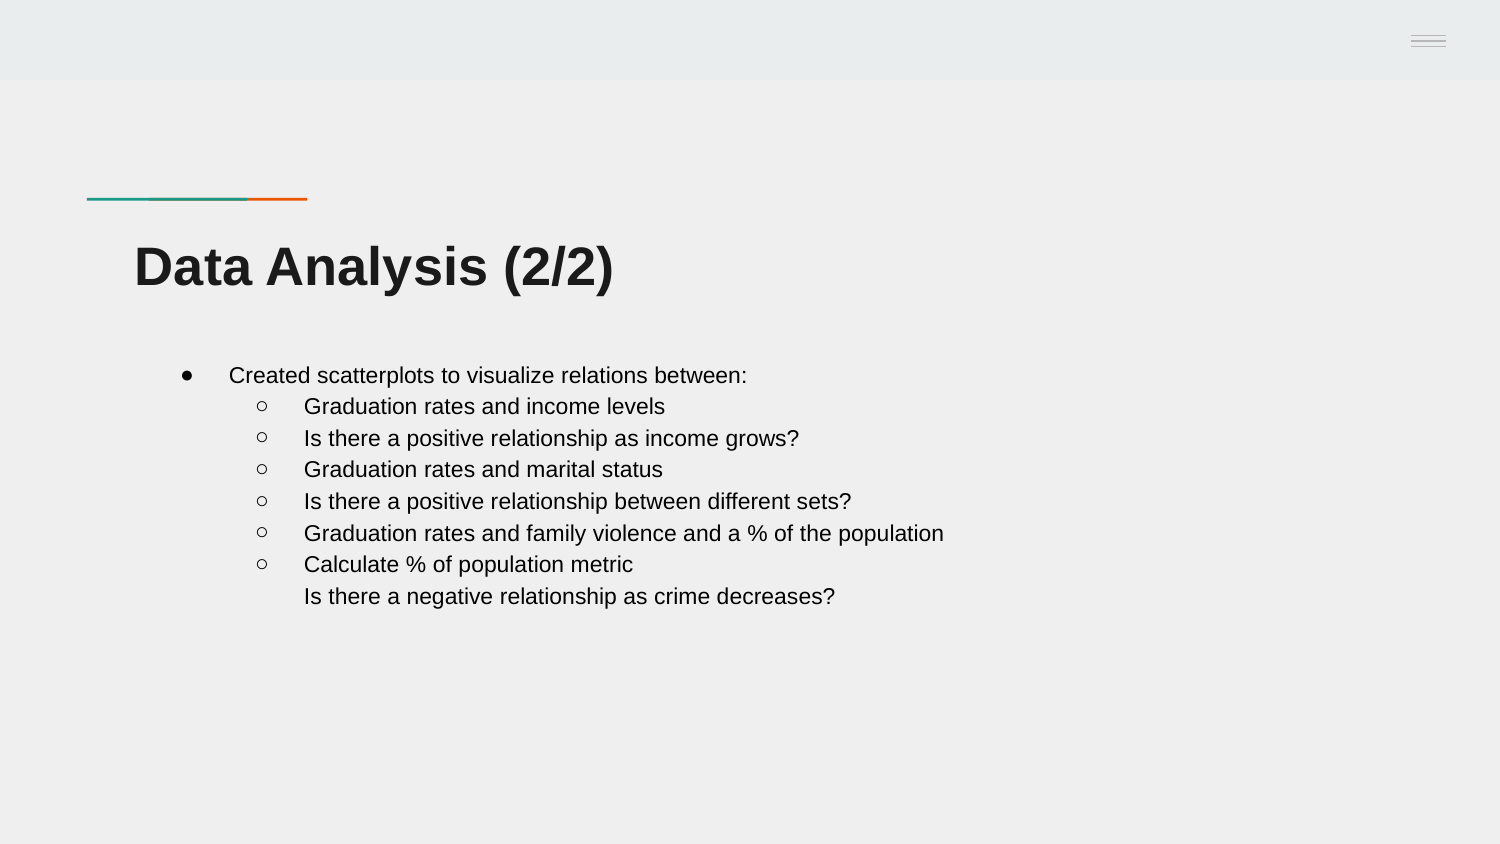

# Data Analysis (2/2)

Created scatterplots to visualize relations between:
Graduation rates and income levels
Is there a positive relationship as income grows?
Graduation rates and marital status
Is there a positive relationship between different sets?
Graduation rates and family violence and a % of the population
Calculate % of population metric
Is there a negative relationship as crime decreases?